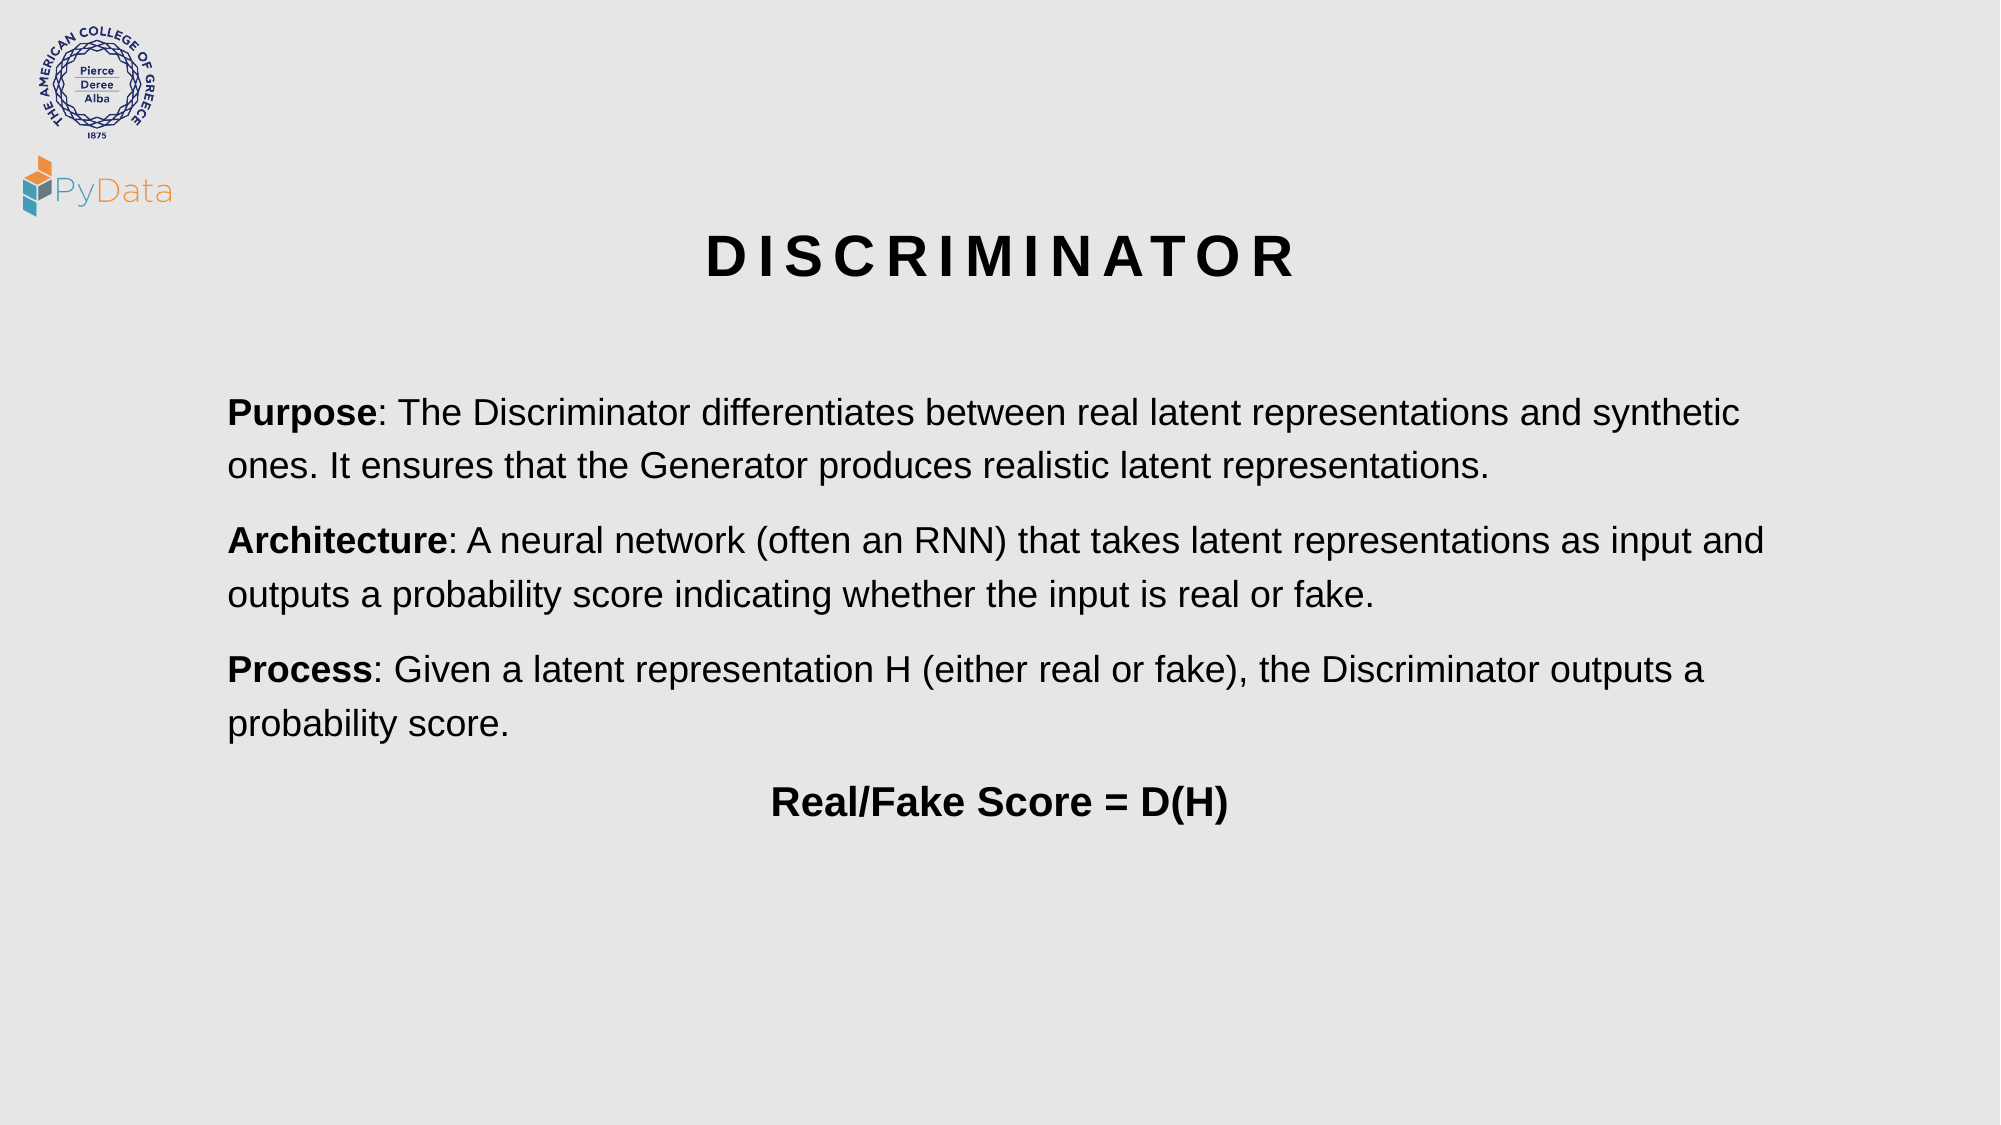

# DISCRIMINATOR
Purpose: The Discriminator differentiates between real latent representations and synthetic ones. It ensures that the Generator produces realistic latent representations.
Architecture: A neural network (often an RNN) that takes latent representations as input and outputs a probability score indicating whether the input is real or fake.
Process: Given a latent representation H (either real or fake), the Discriminator outputs a probability score.
Real/Fake Score = D(H)